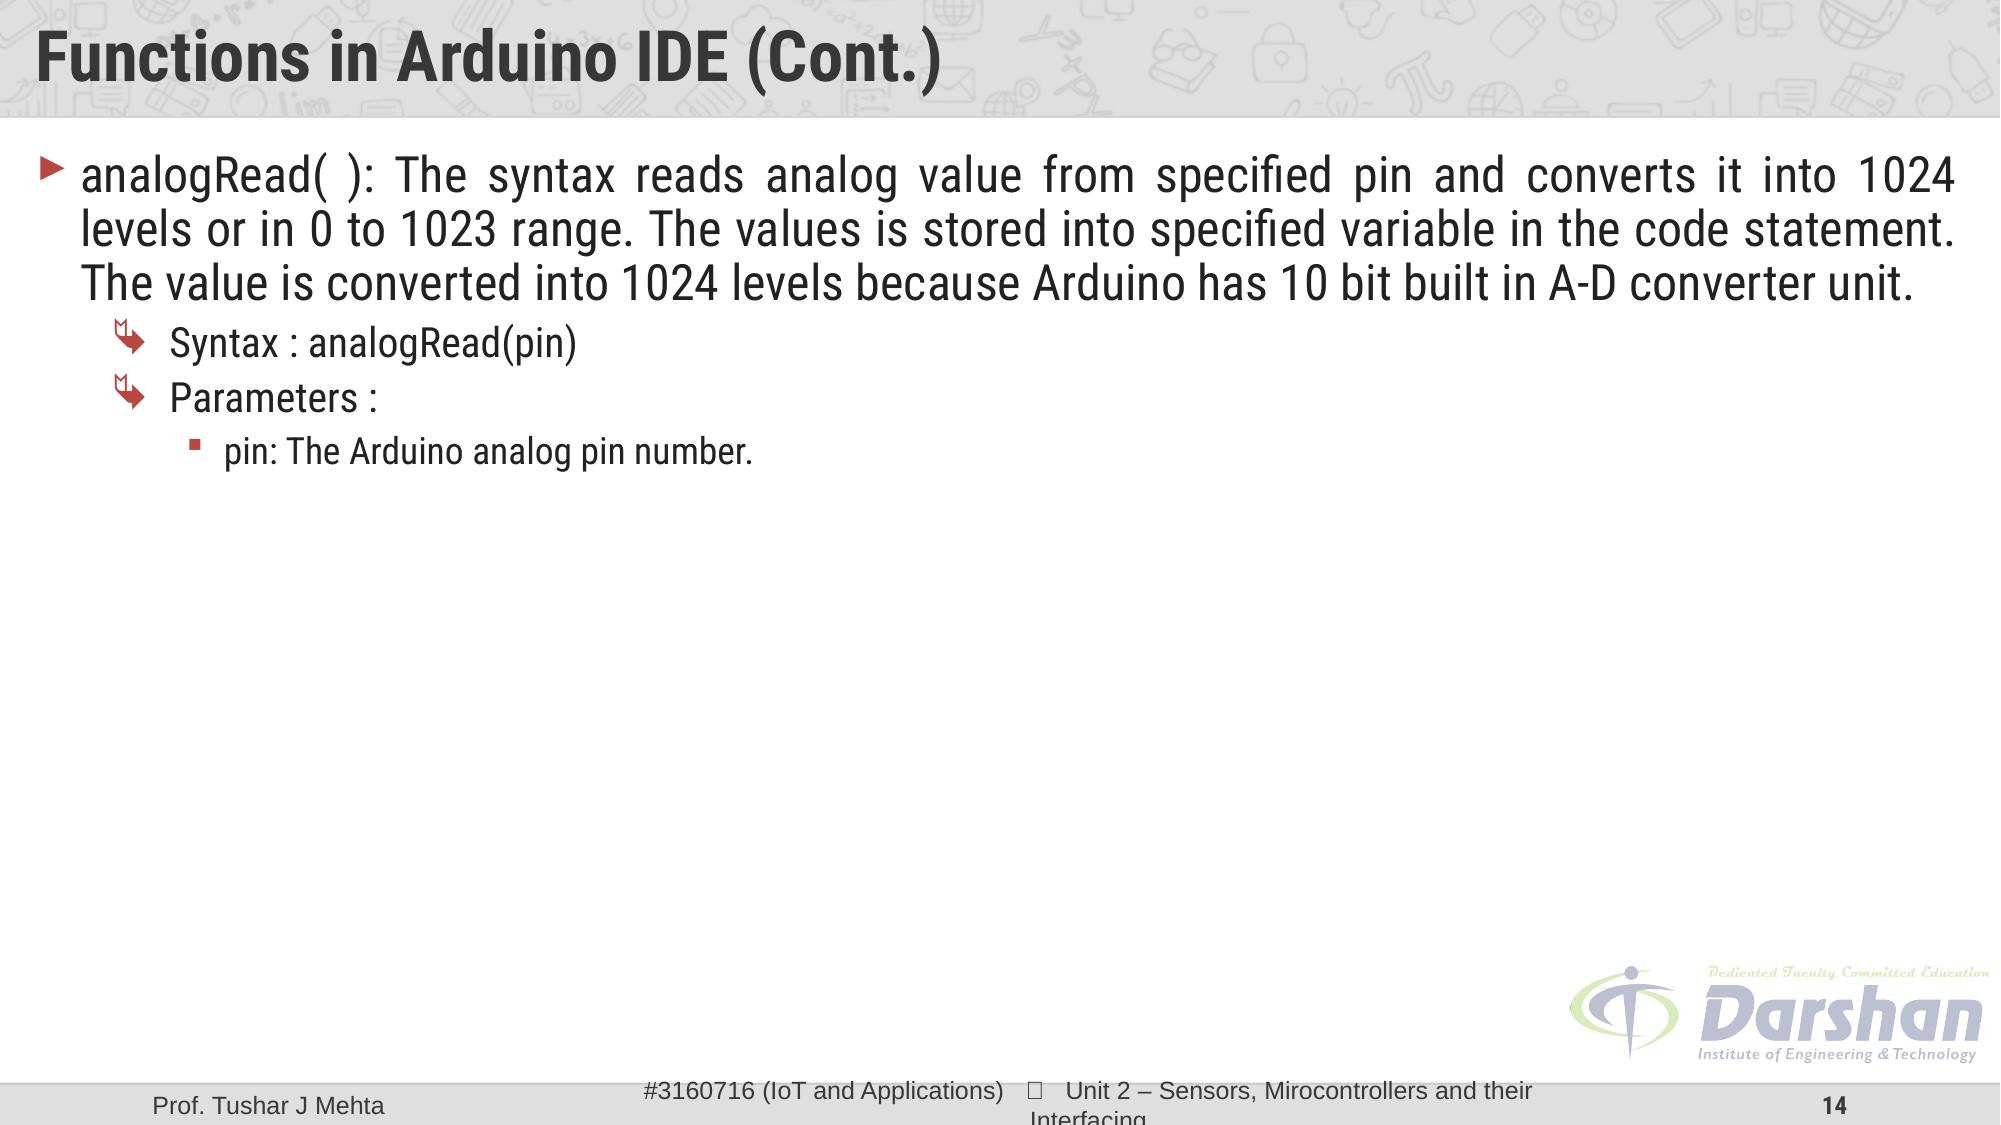

# Functions in Arduino IDE (Cont.)
analogRead( ): The syntax reads analog value from specified pin and converts it into 1024 levels or in 0 to 1023 range. The values is stored into specified variable in the code statement. The value is converted into 1024 levels because Arduino has 10 bit built in A-D converter unit.
Syntax : analogRead(pin)
Parameters :
pin: The Arduino analog pin number.